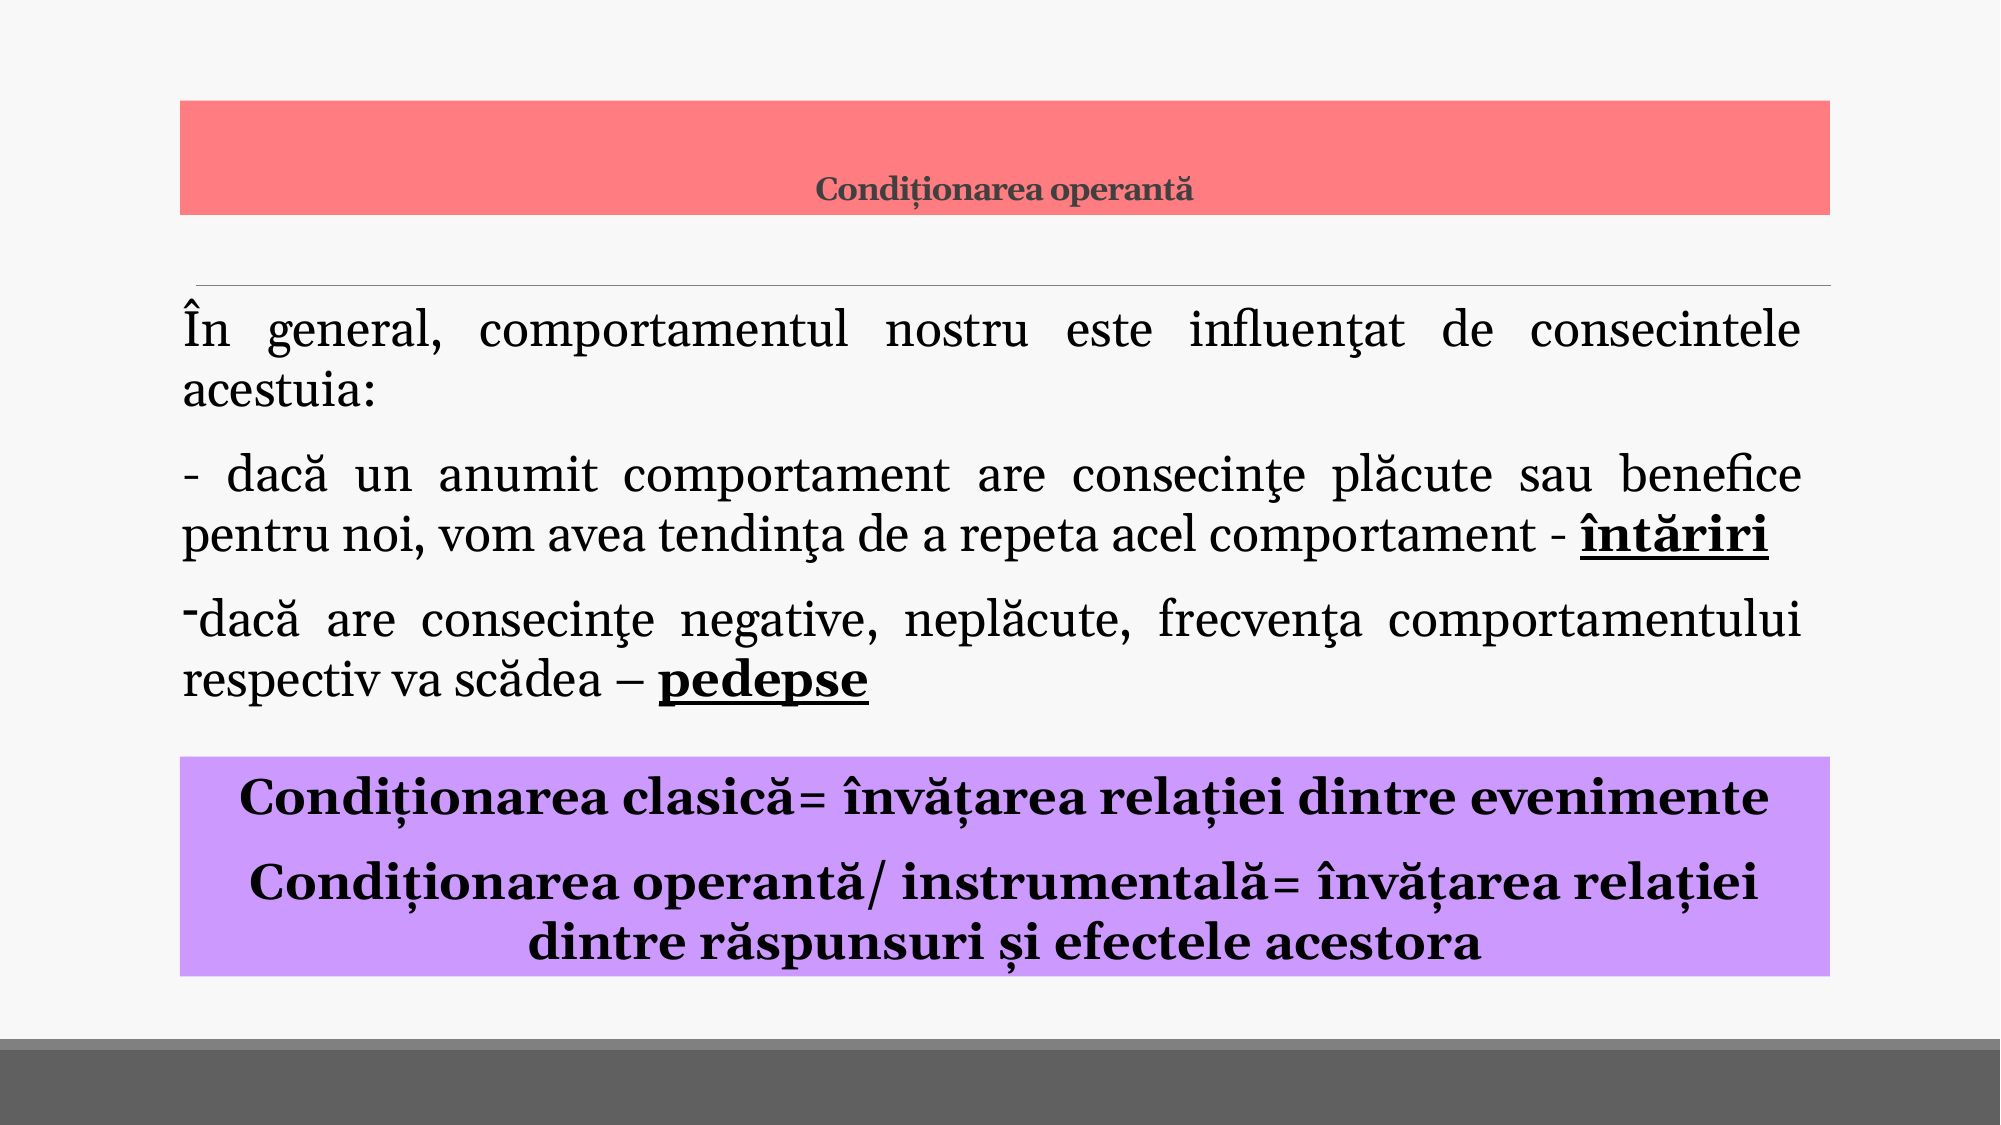

# Condiţionarea operantă
În general, comportamentul nostru este influenţat de consecintele acestuia:
- dacă un anumit comportament are consecinţe plăcute sau benefice pentru noi, vom avea tendinţa de a repeta acel comportament - întăriri
dacă are consecinţe negative, neplăcute, frecvenţa comportamentului respectiv va scădea – pedepse
Condiționarea clasică= învățarea relației dintre evenimente
Condiționarea operantă/ instrumentală= învățarea relației dintre răspunsuri și efectele acestora